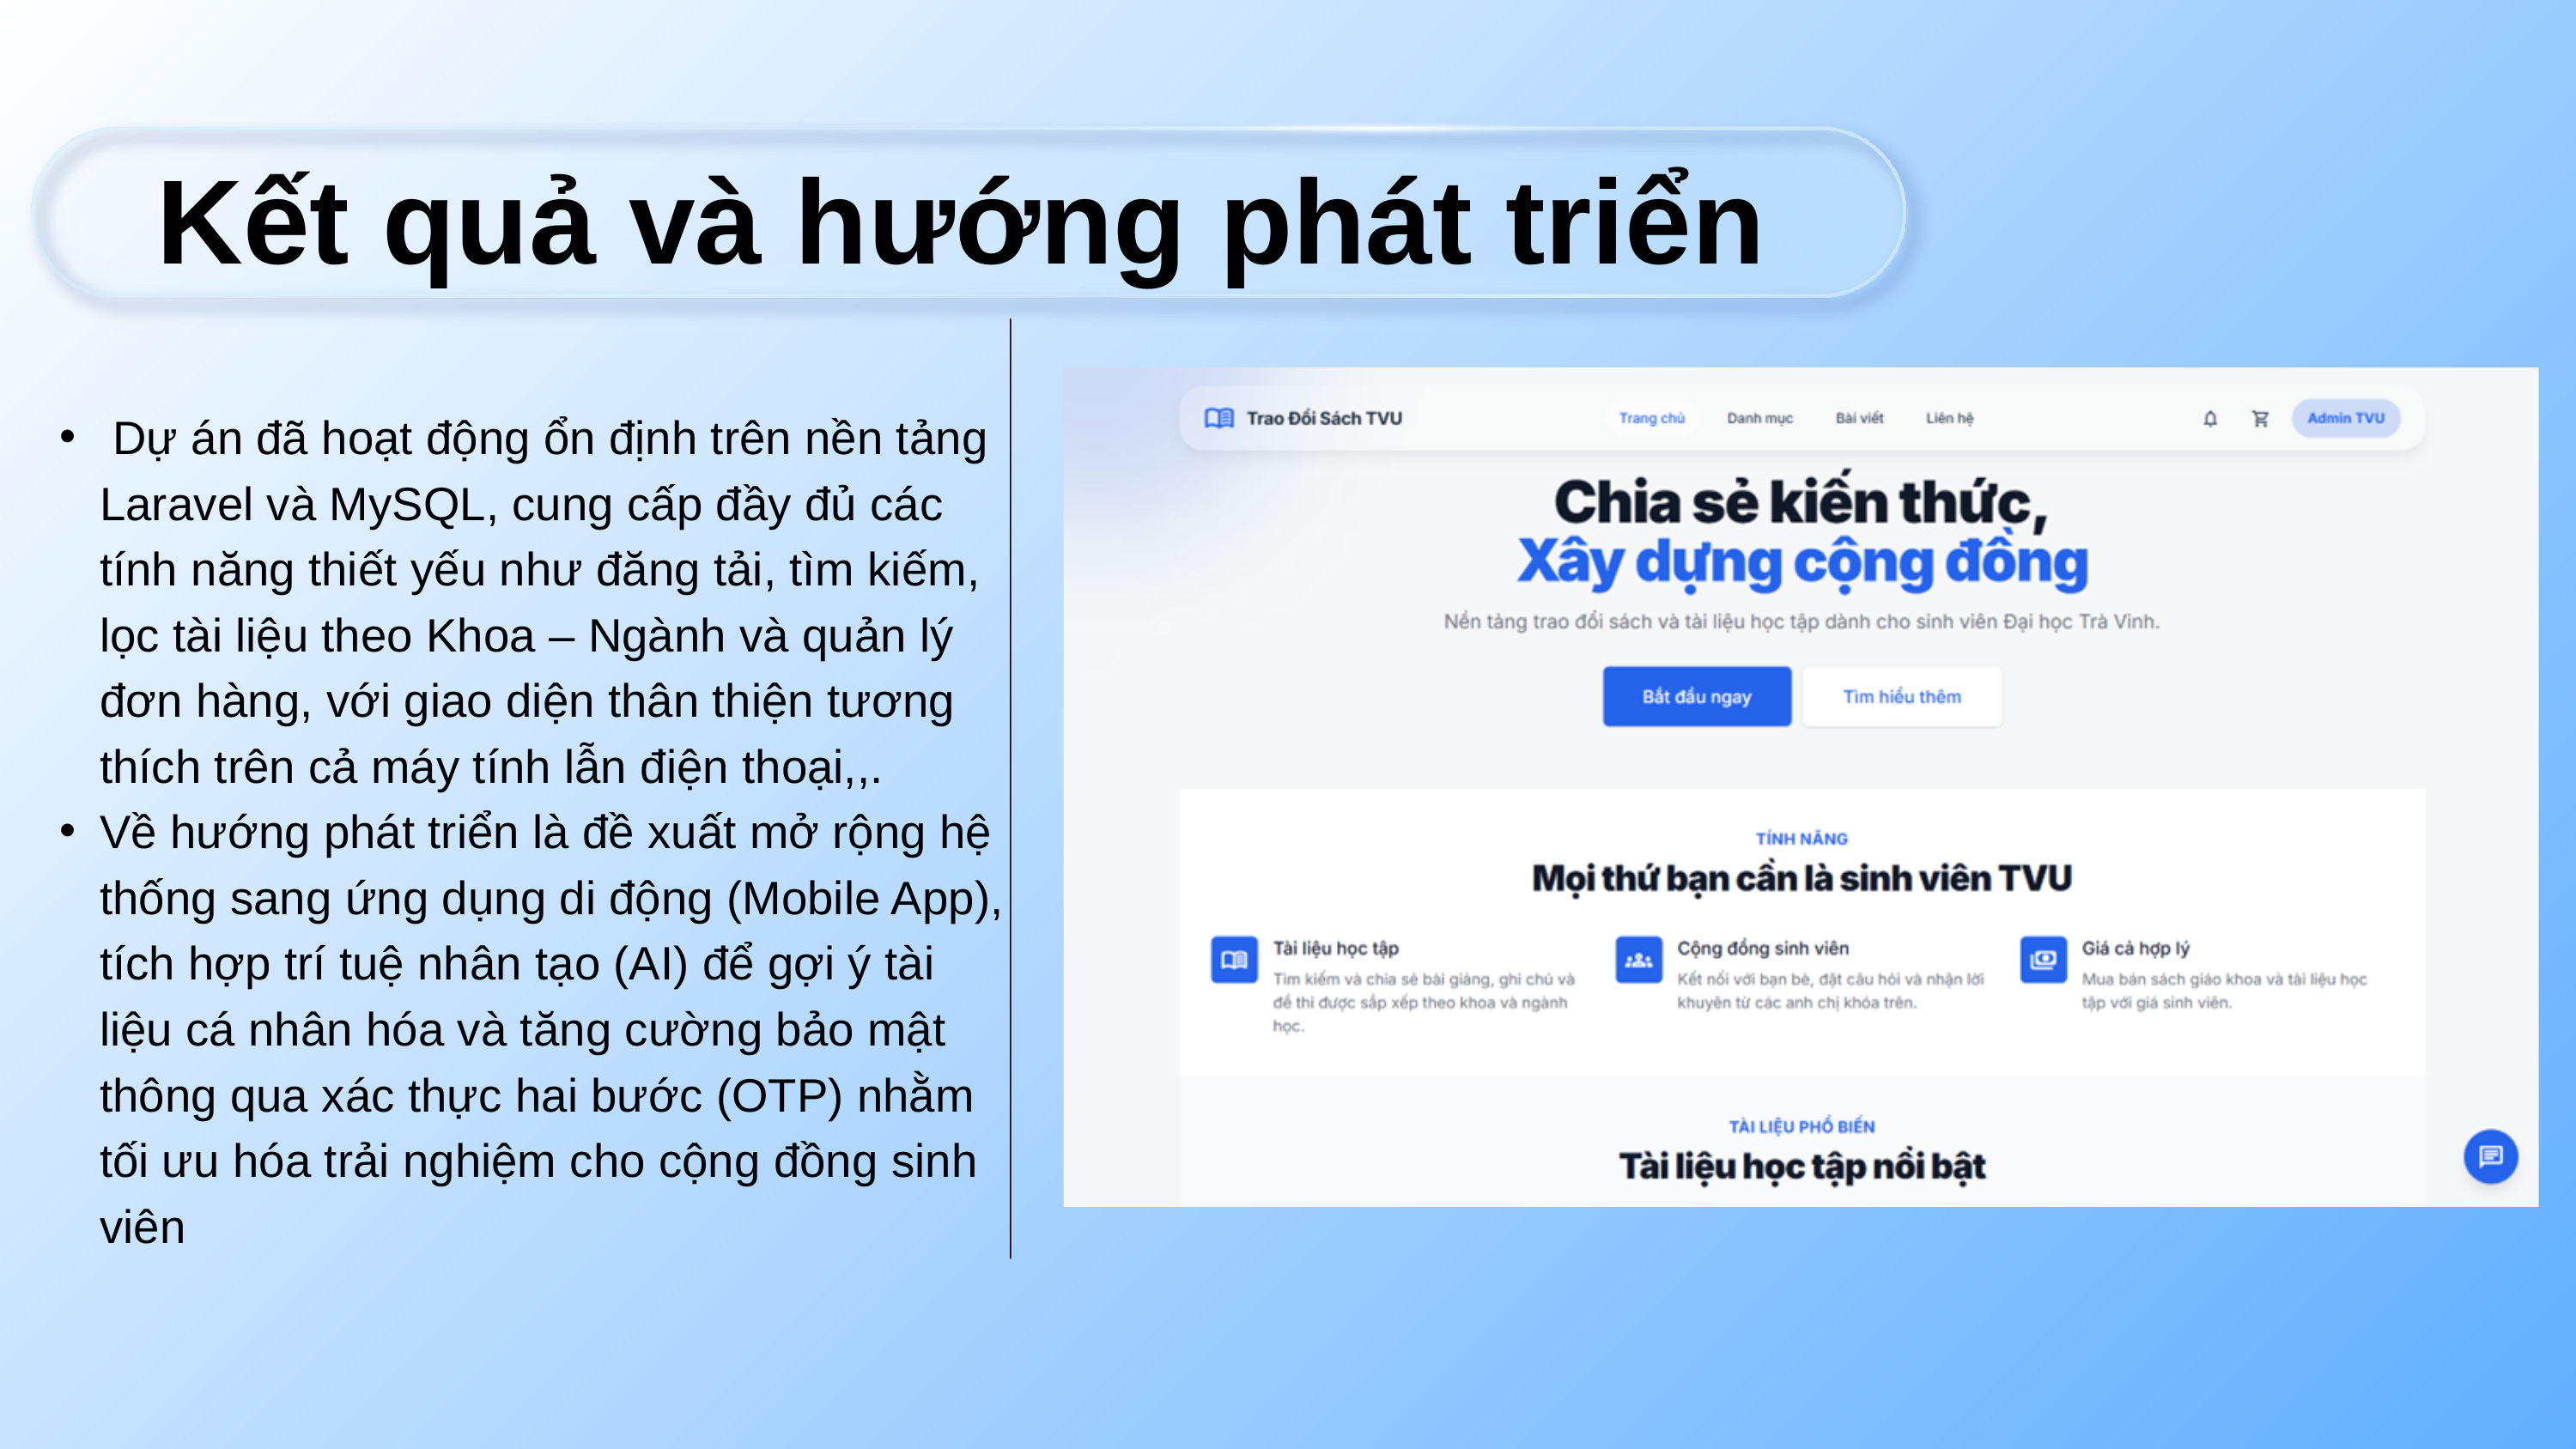

Kết quả và hướng phát triển

 Dự án đã hoạt động ổn định trên nền tảng Laravel và MySQL, cung cấp đầy đủ các tính năng thiết yếu như đăng tải, tìm kiếm, lọc tài liệu theo Khoa – Ngành và quản lý đơn hàng, với giao diện thân thiện tương thích trên cả máy tính lẫn điện thoại,,.
Về hướng phát triển là đề xuất mở rộng hệ thống sang ứng dụng di động (Mobile App), tích hợp trí tuệ nhân tạo (AI) để gợi ý tài liệu cá nhân hóa và tăng cường bảo mật thông qua xác thực hai bước (OTP) nhằm tối ưu hóa trải nghiệm cho cộng đồng sinh viên